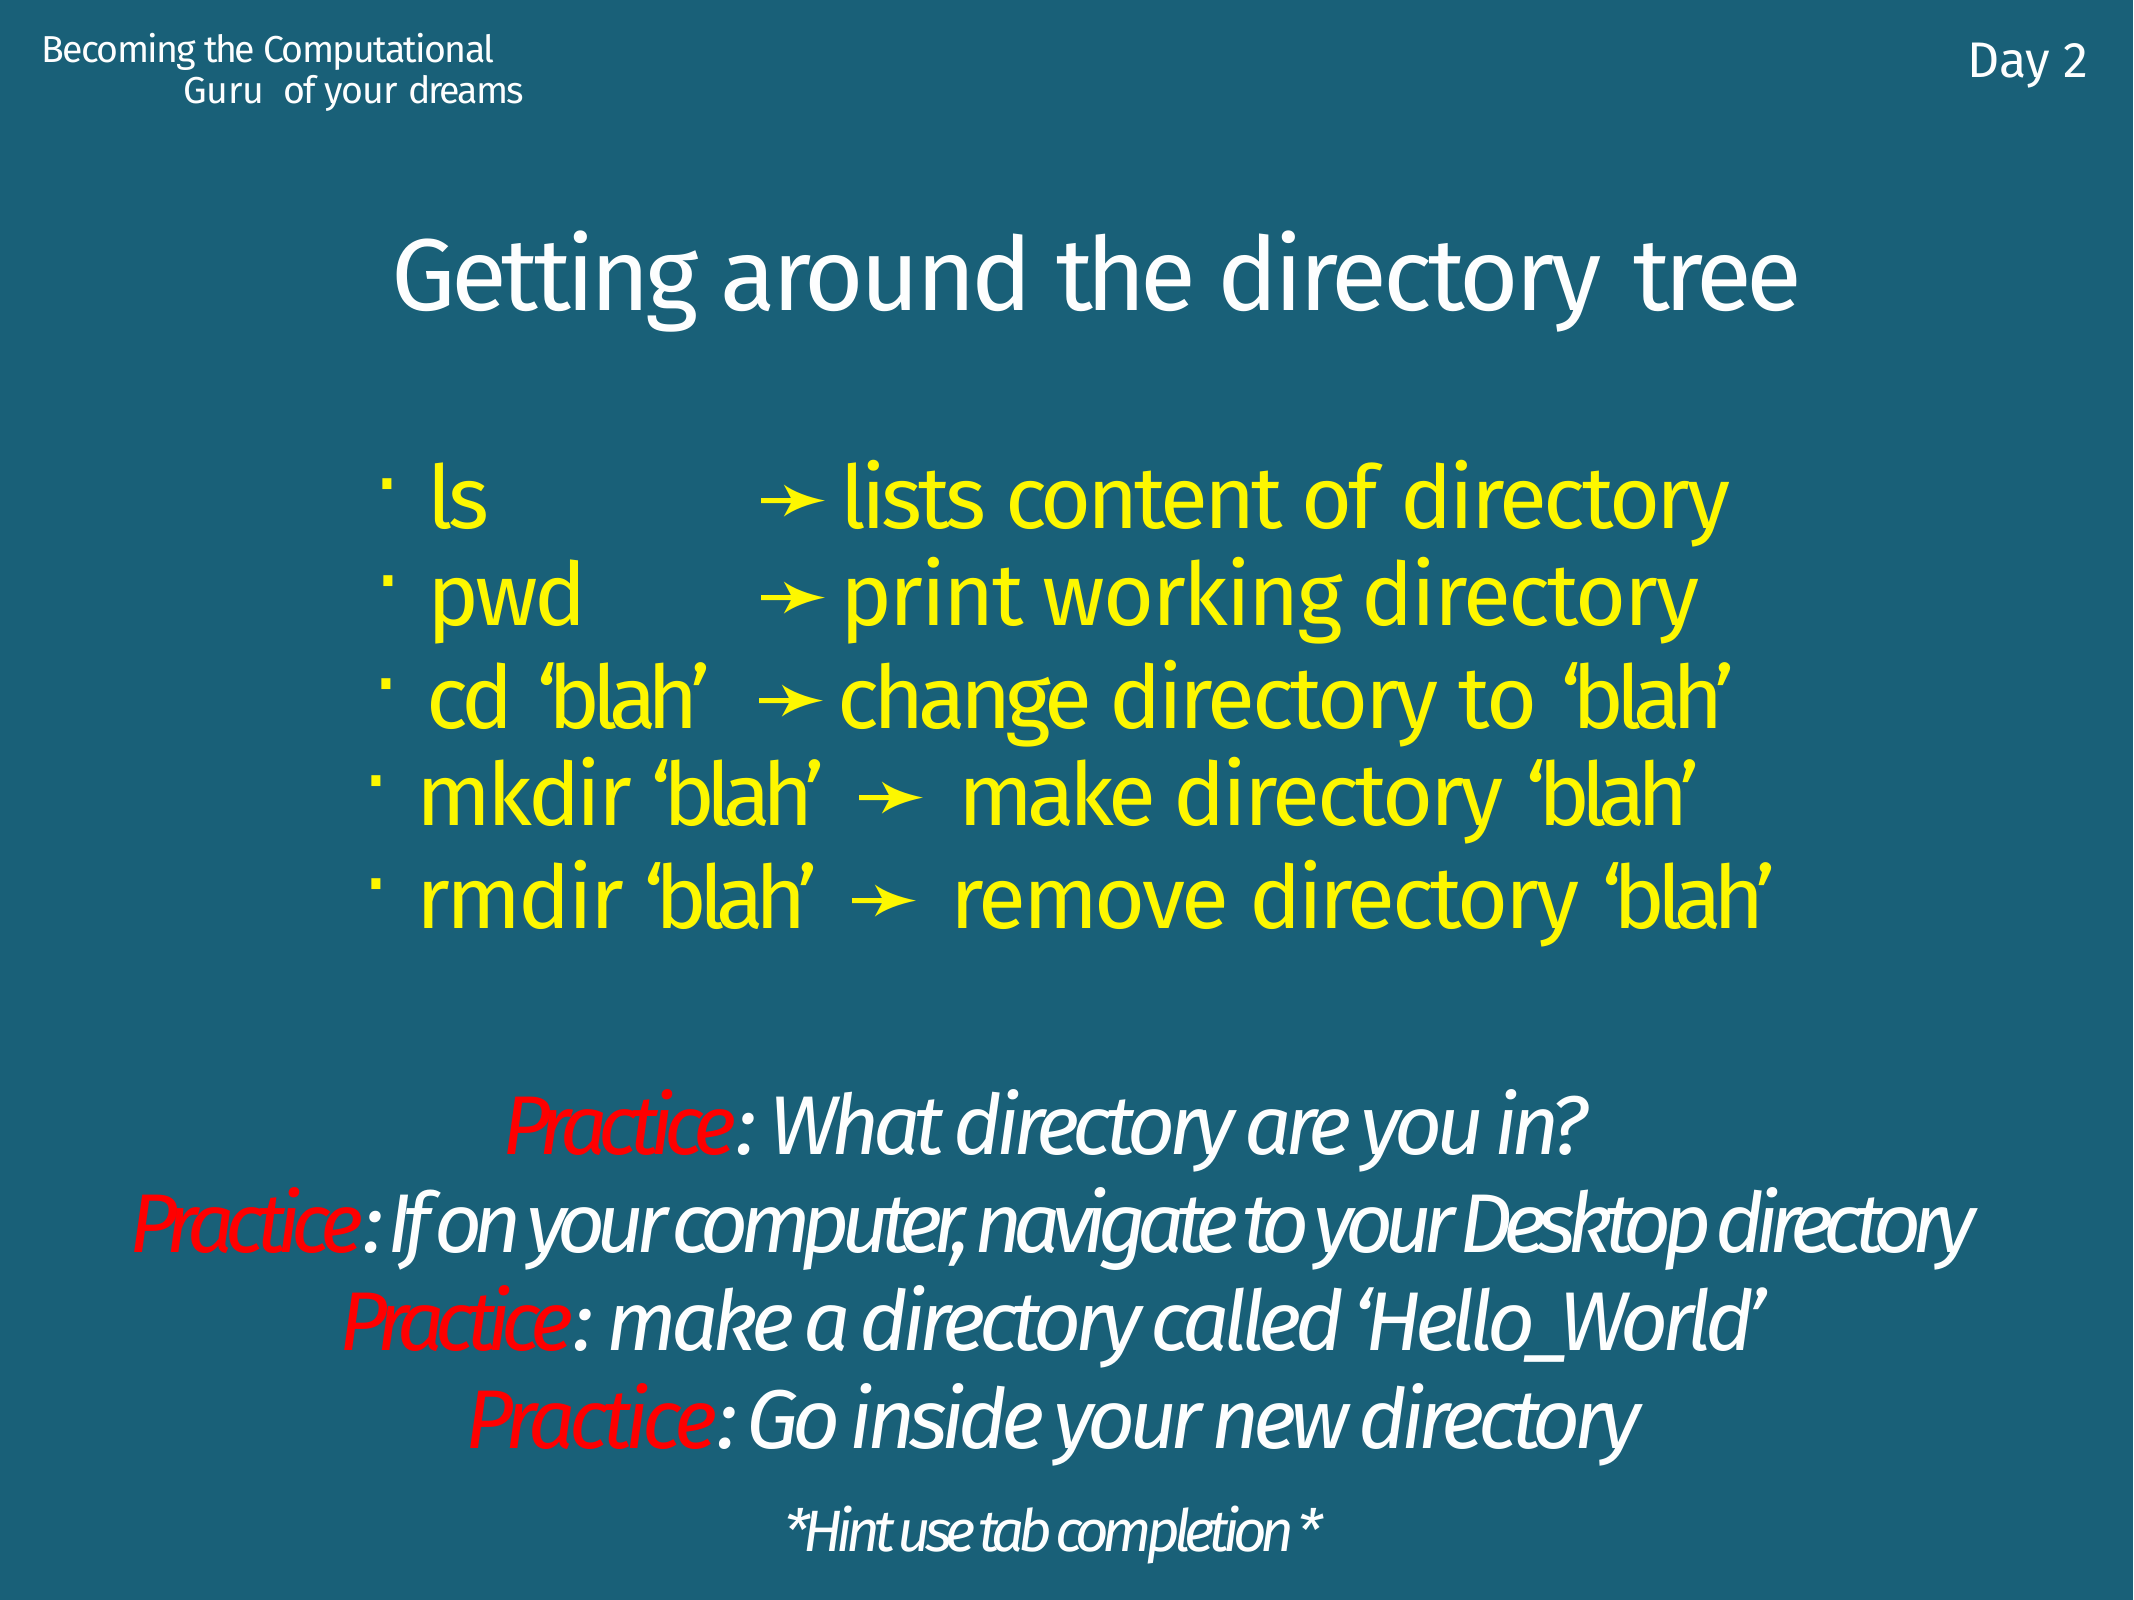

Becoming the Computational Guru  of your dreams
Day 2
Getting around the directory tree

ls	➛ lists content of directory
pwd	➛ print working directory
cd ‘blah’	➛ change directory to ‘blah’
mkdir ‘blah’  ➛   make directory ‘blah’
rmdir ‘blah’  ➛   remove directory ‘blah’

Practice: What directory are you in?
Practice: If on your computer, navigate to your Desktop directory
Practice: make a directory called ‘Hello_World’
Practice: Go inside your new directory
*Hint use tab completion *